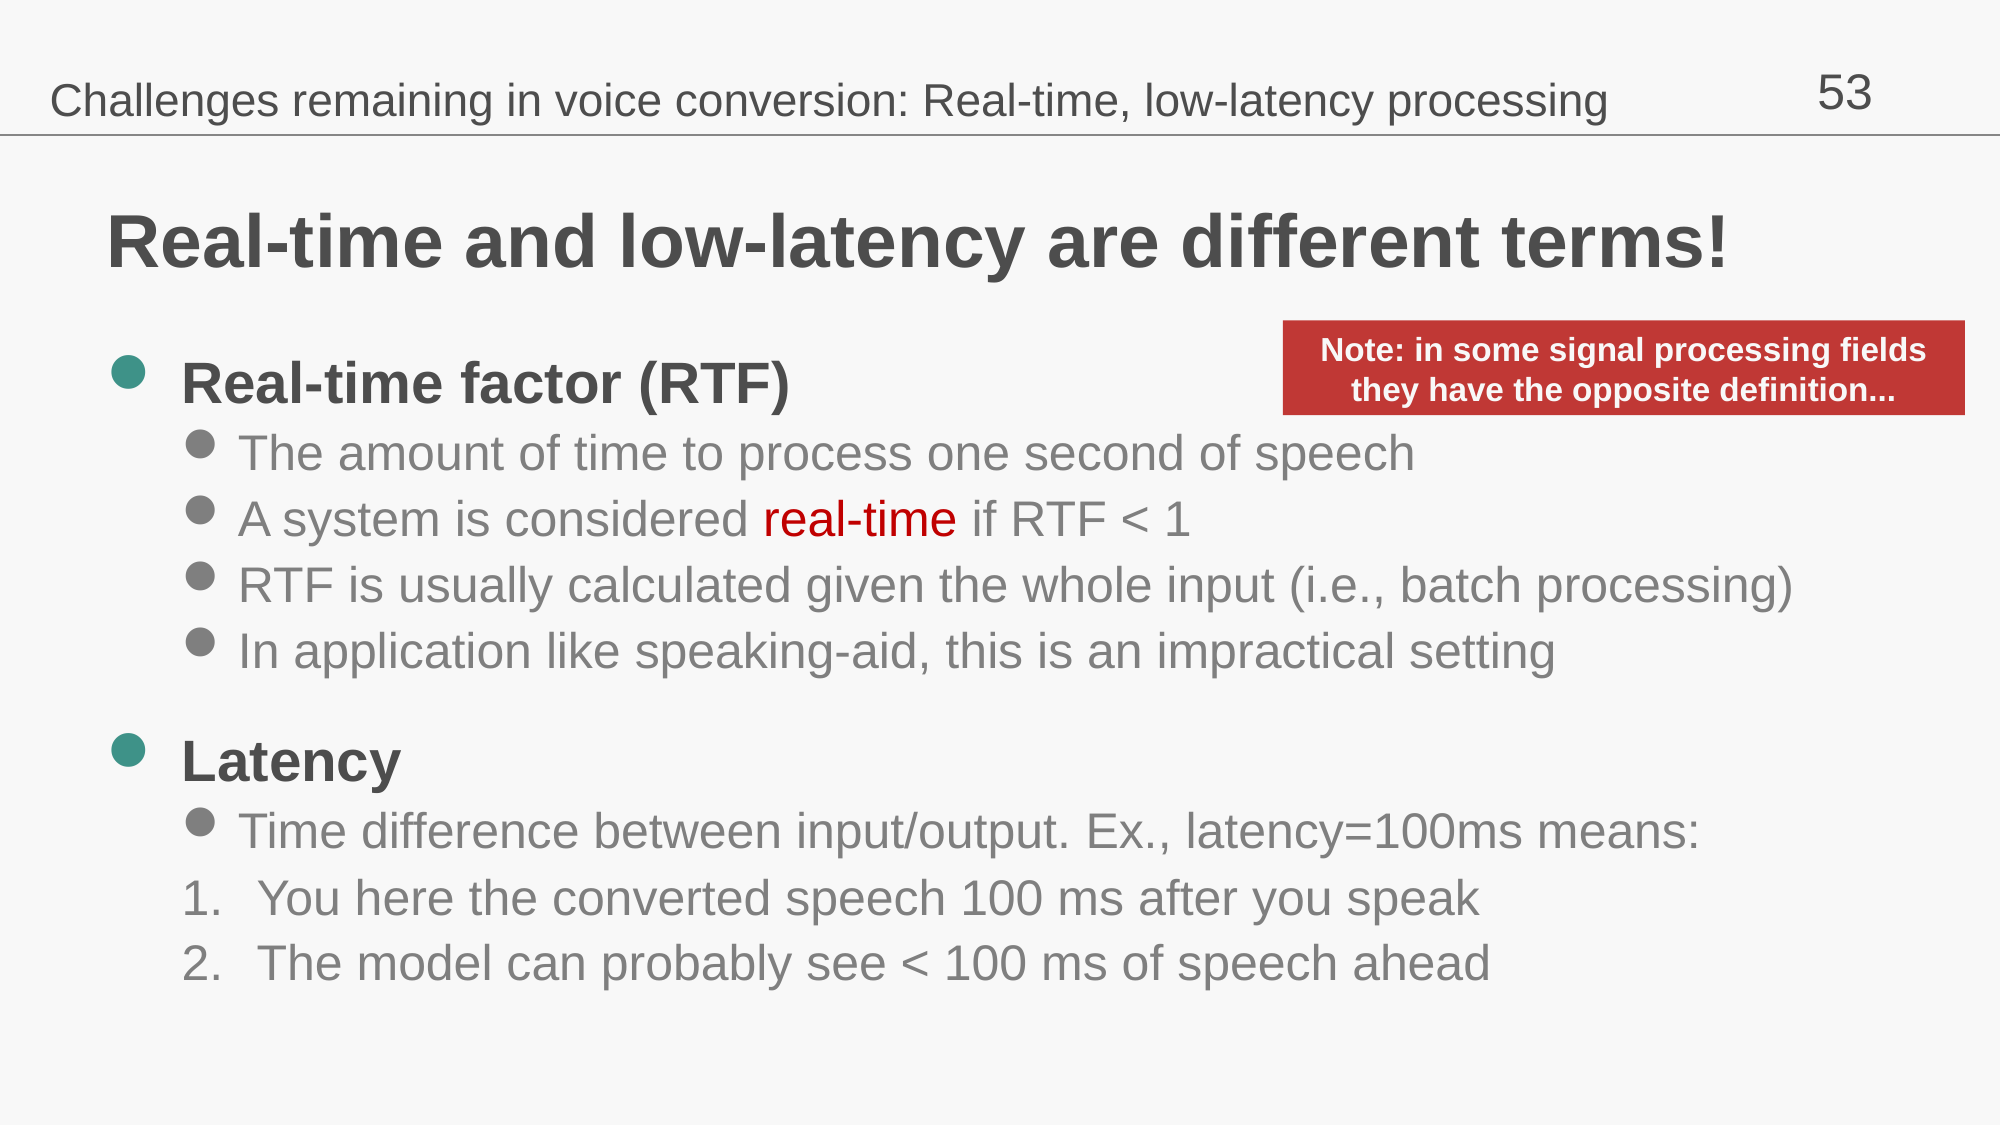

Challenges remaining in voice conversion: Real-time, low-latency processing
# Real-time and low-latency are different terms!
Note: in some signal processing fields they have the opposite definition...
Real-time factor (RTF)
The amount of time to process one second of speech
A system is considered real-time if RTF < 1
RTF is usually calculated given the whole input (i.e., batch processing)
In application like speaking-aid, this is an impractical setting
Latency
Time difference between input/output. Ex., latency=100ms means:
You here the converted speech 100 ms after you speak
The model can probably see < 100 ms of speech ahead